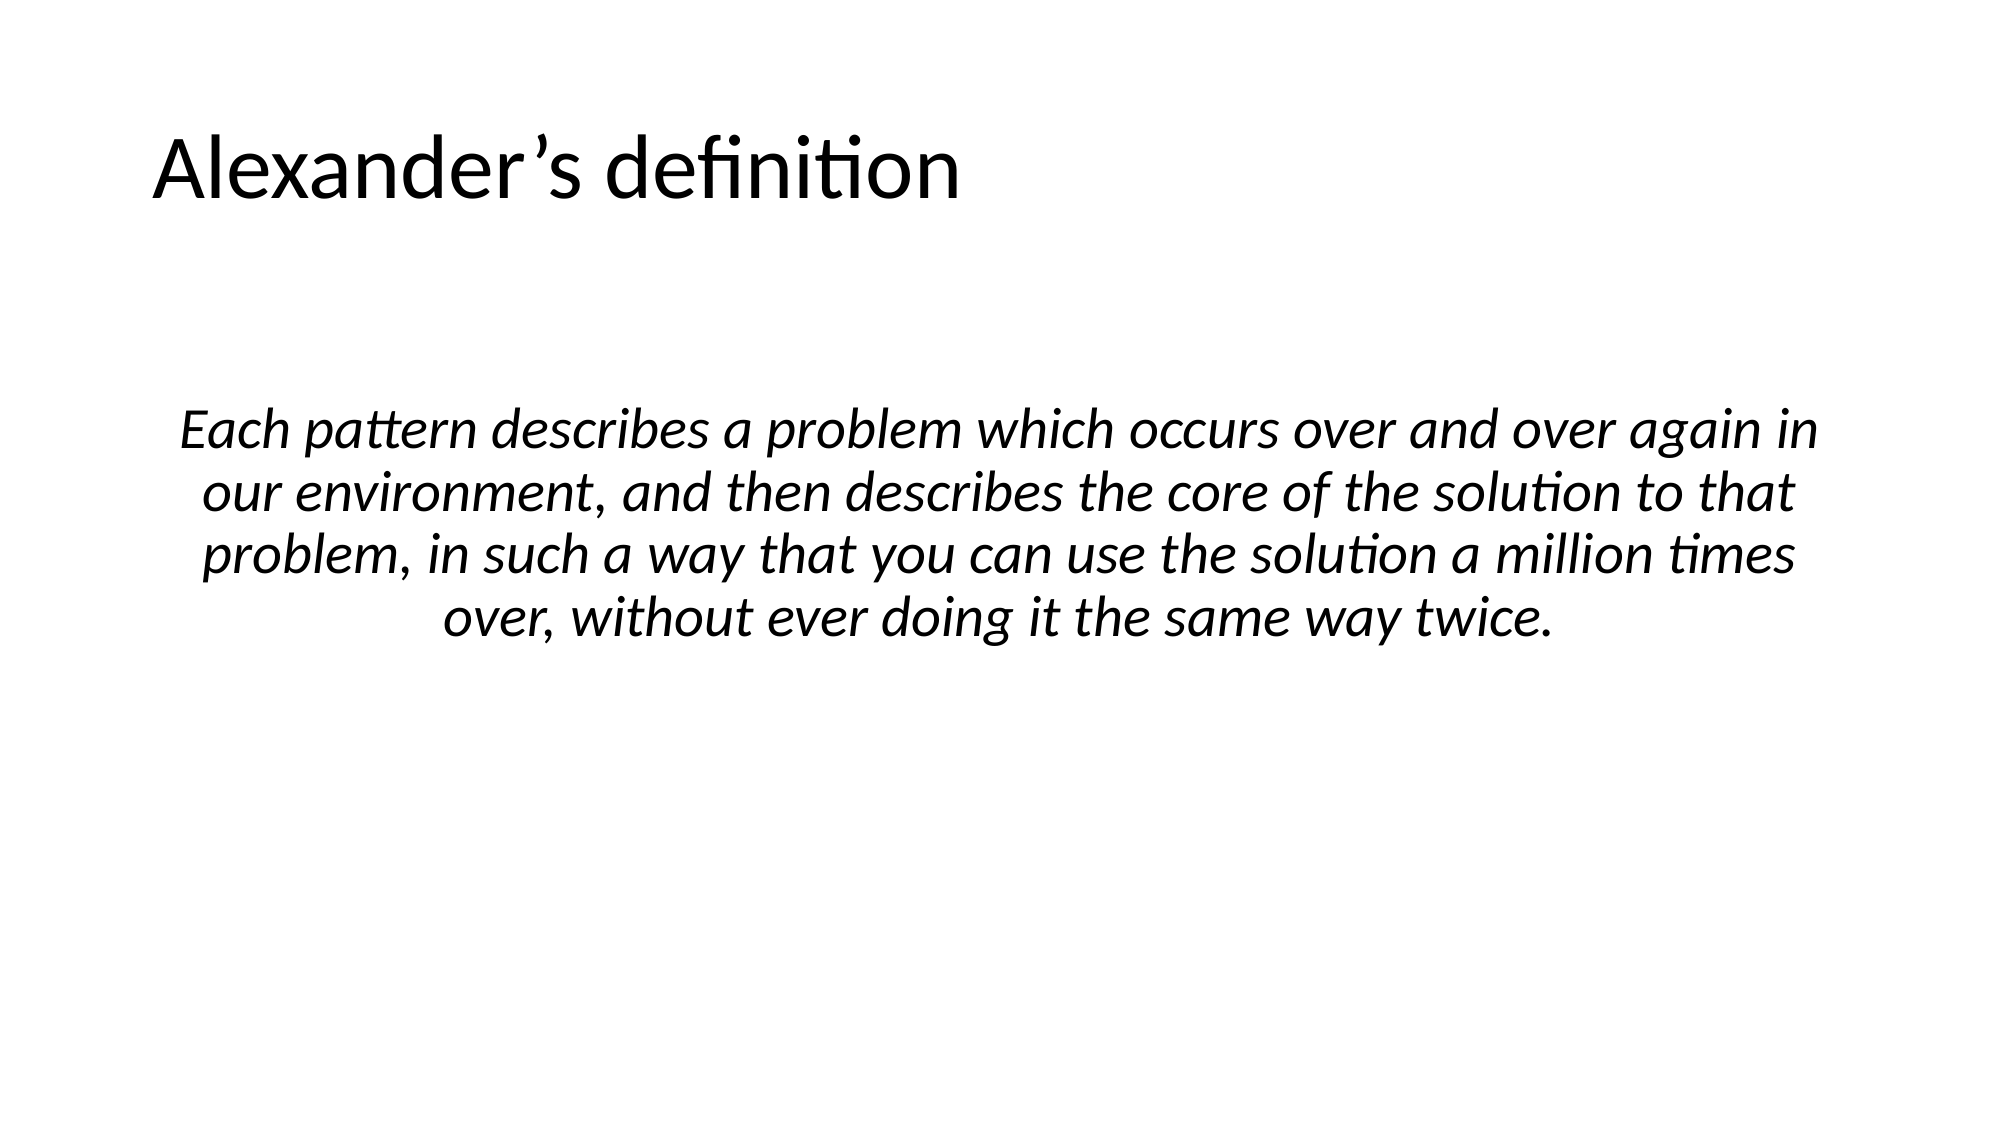

# Alexander’s definition

Each pattern describes a problem which occurs over and over again in our environment, and then describes the core of the solution to that problem, in such a way that you can use the solution a million times over, without ever doing it the same way twice.